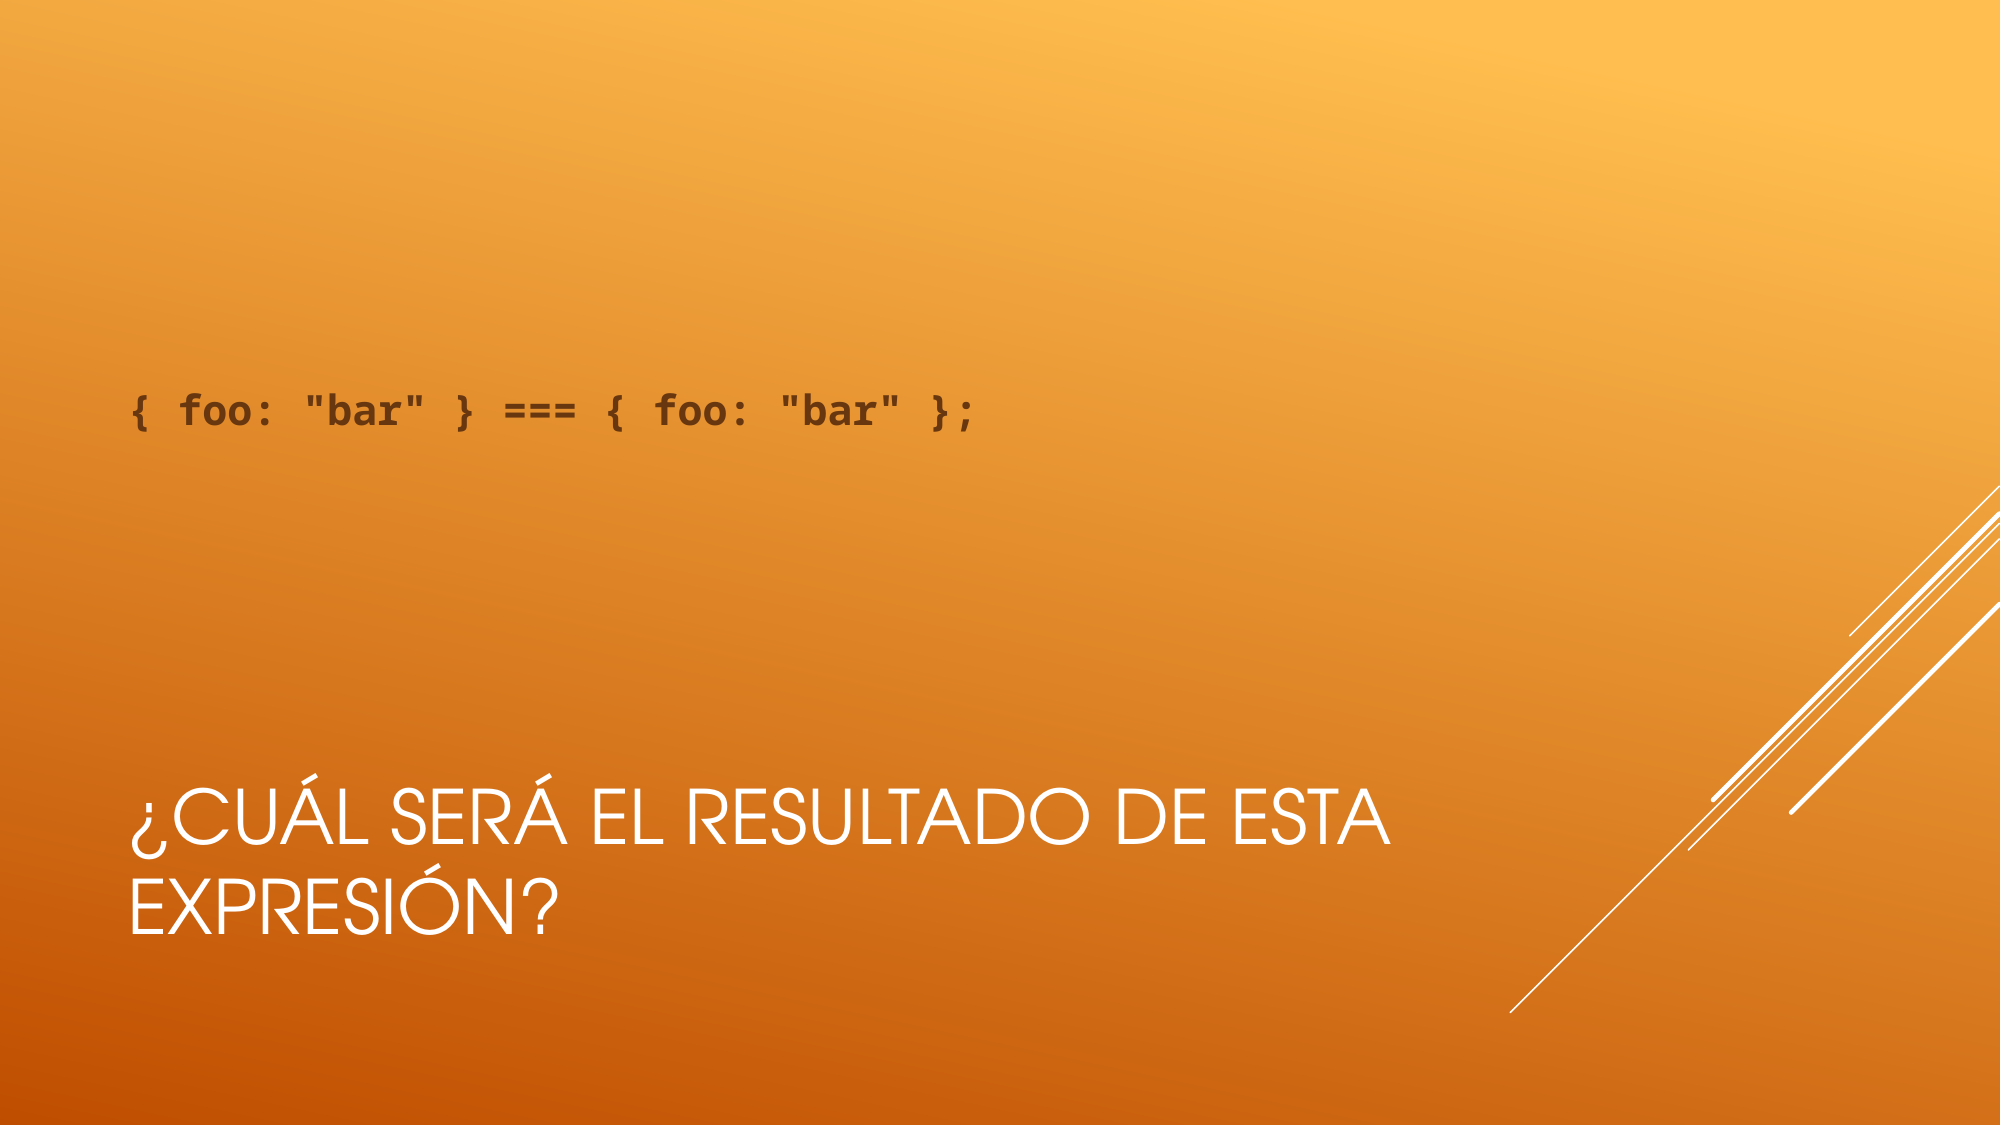

{ foo: "bar" } === { foo: "bar" };
# ¿Cuál será el resultado de esta expresión?